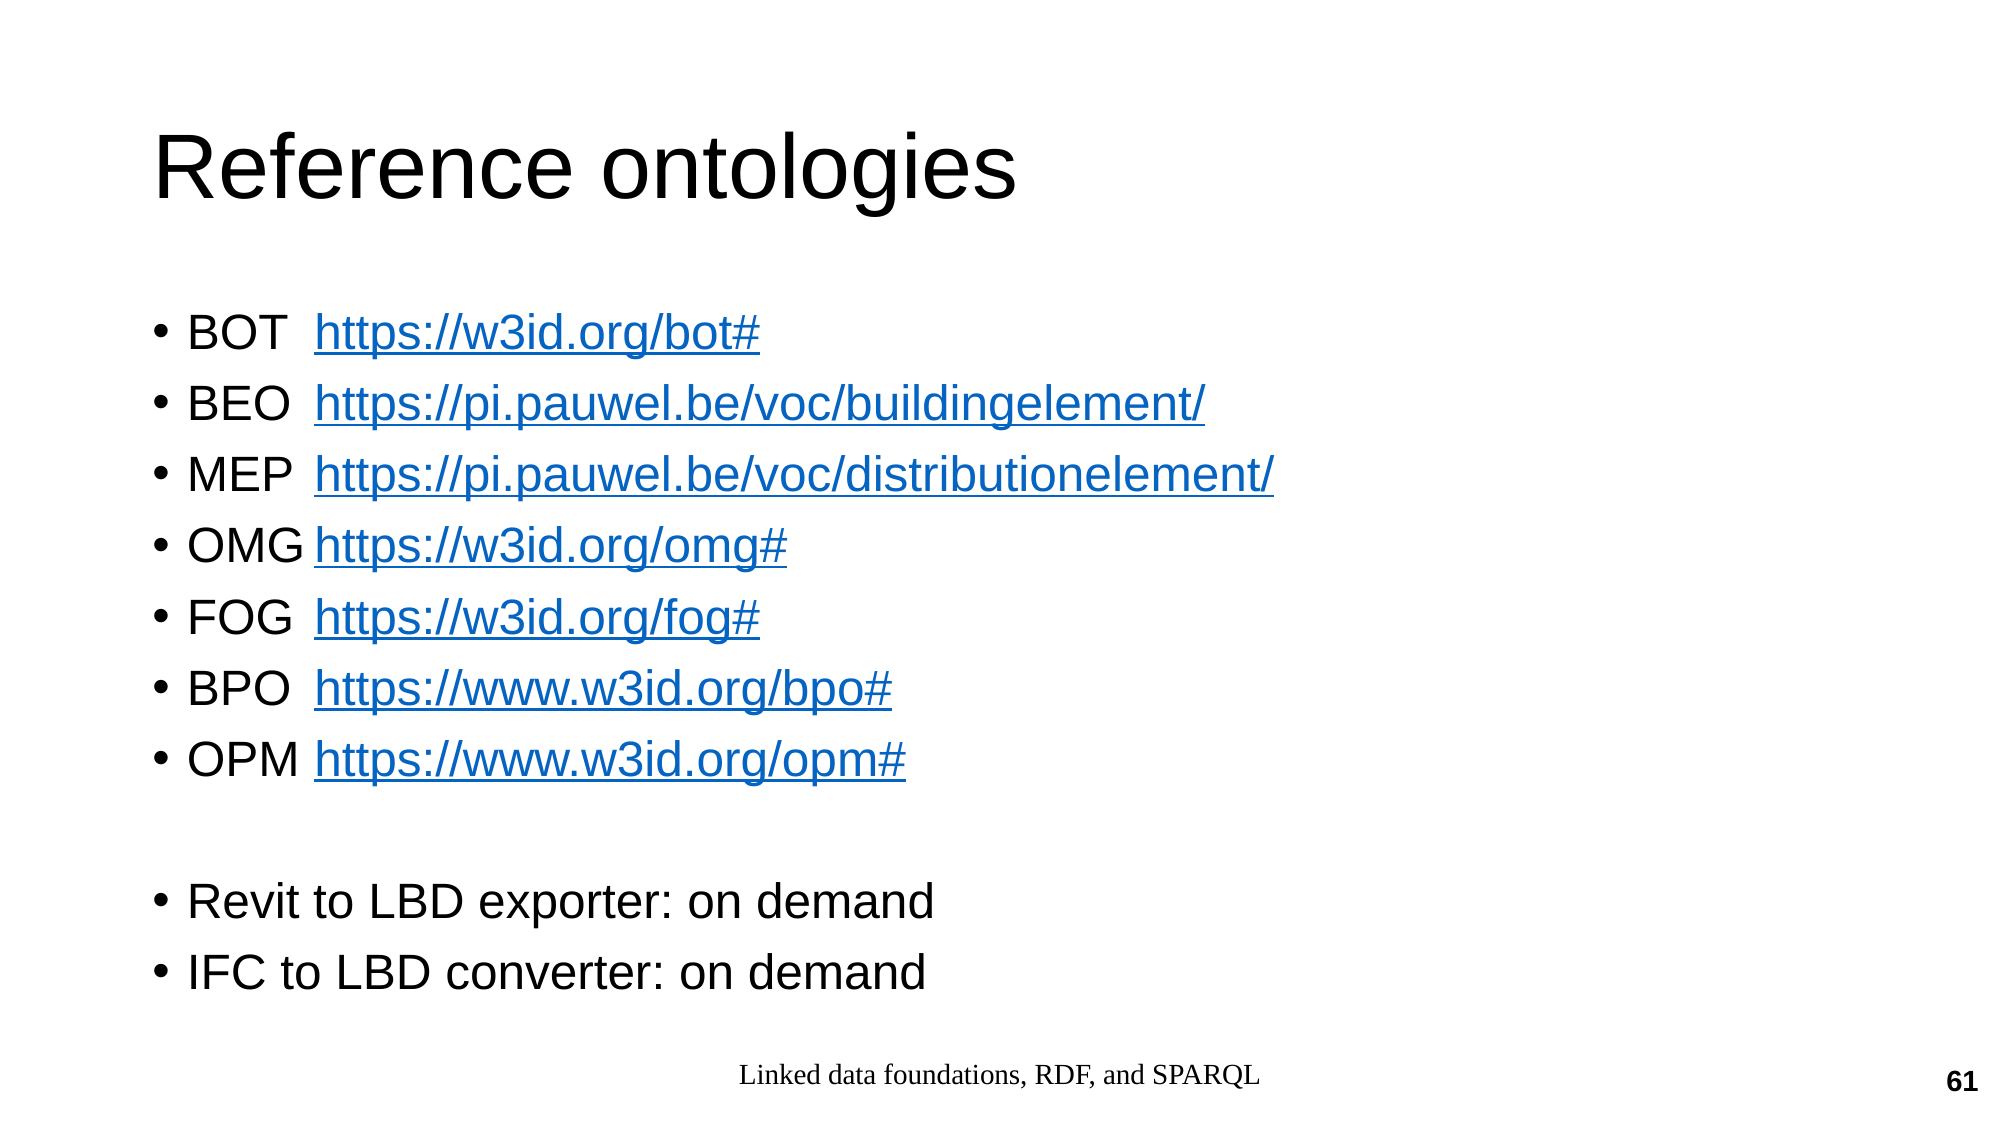

# Reference ontologies
BOT		https://w3id.org/bot#
BEO		https://pi.pauwel.be/voc/buildingelement/
MEP		https://pi.pauwel.be/voc/distributionelement/
OMG		https://w3id.org/omg#
FOG		https://w3id.org/fog#
BPO		https://www.w3id.org/bpo#
OPM		https://www.w3id.org/opm#

Revit to LBD exporter: on demand
IFC to LBD converter: on demand

61
Linked data foundations, RDF, and SPARQL